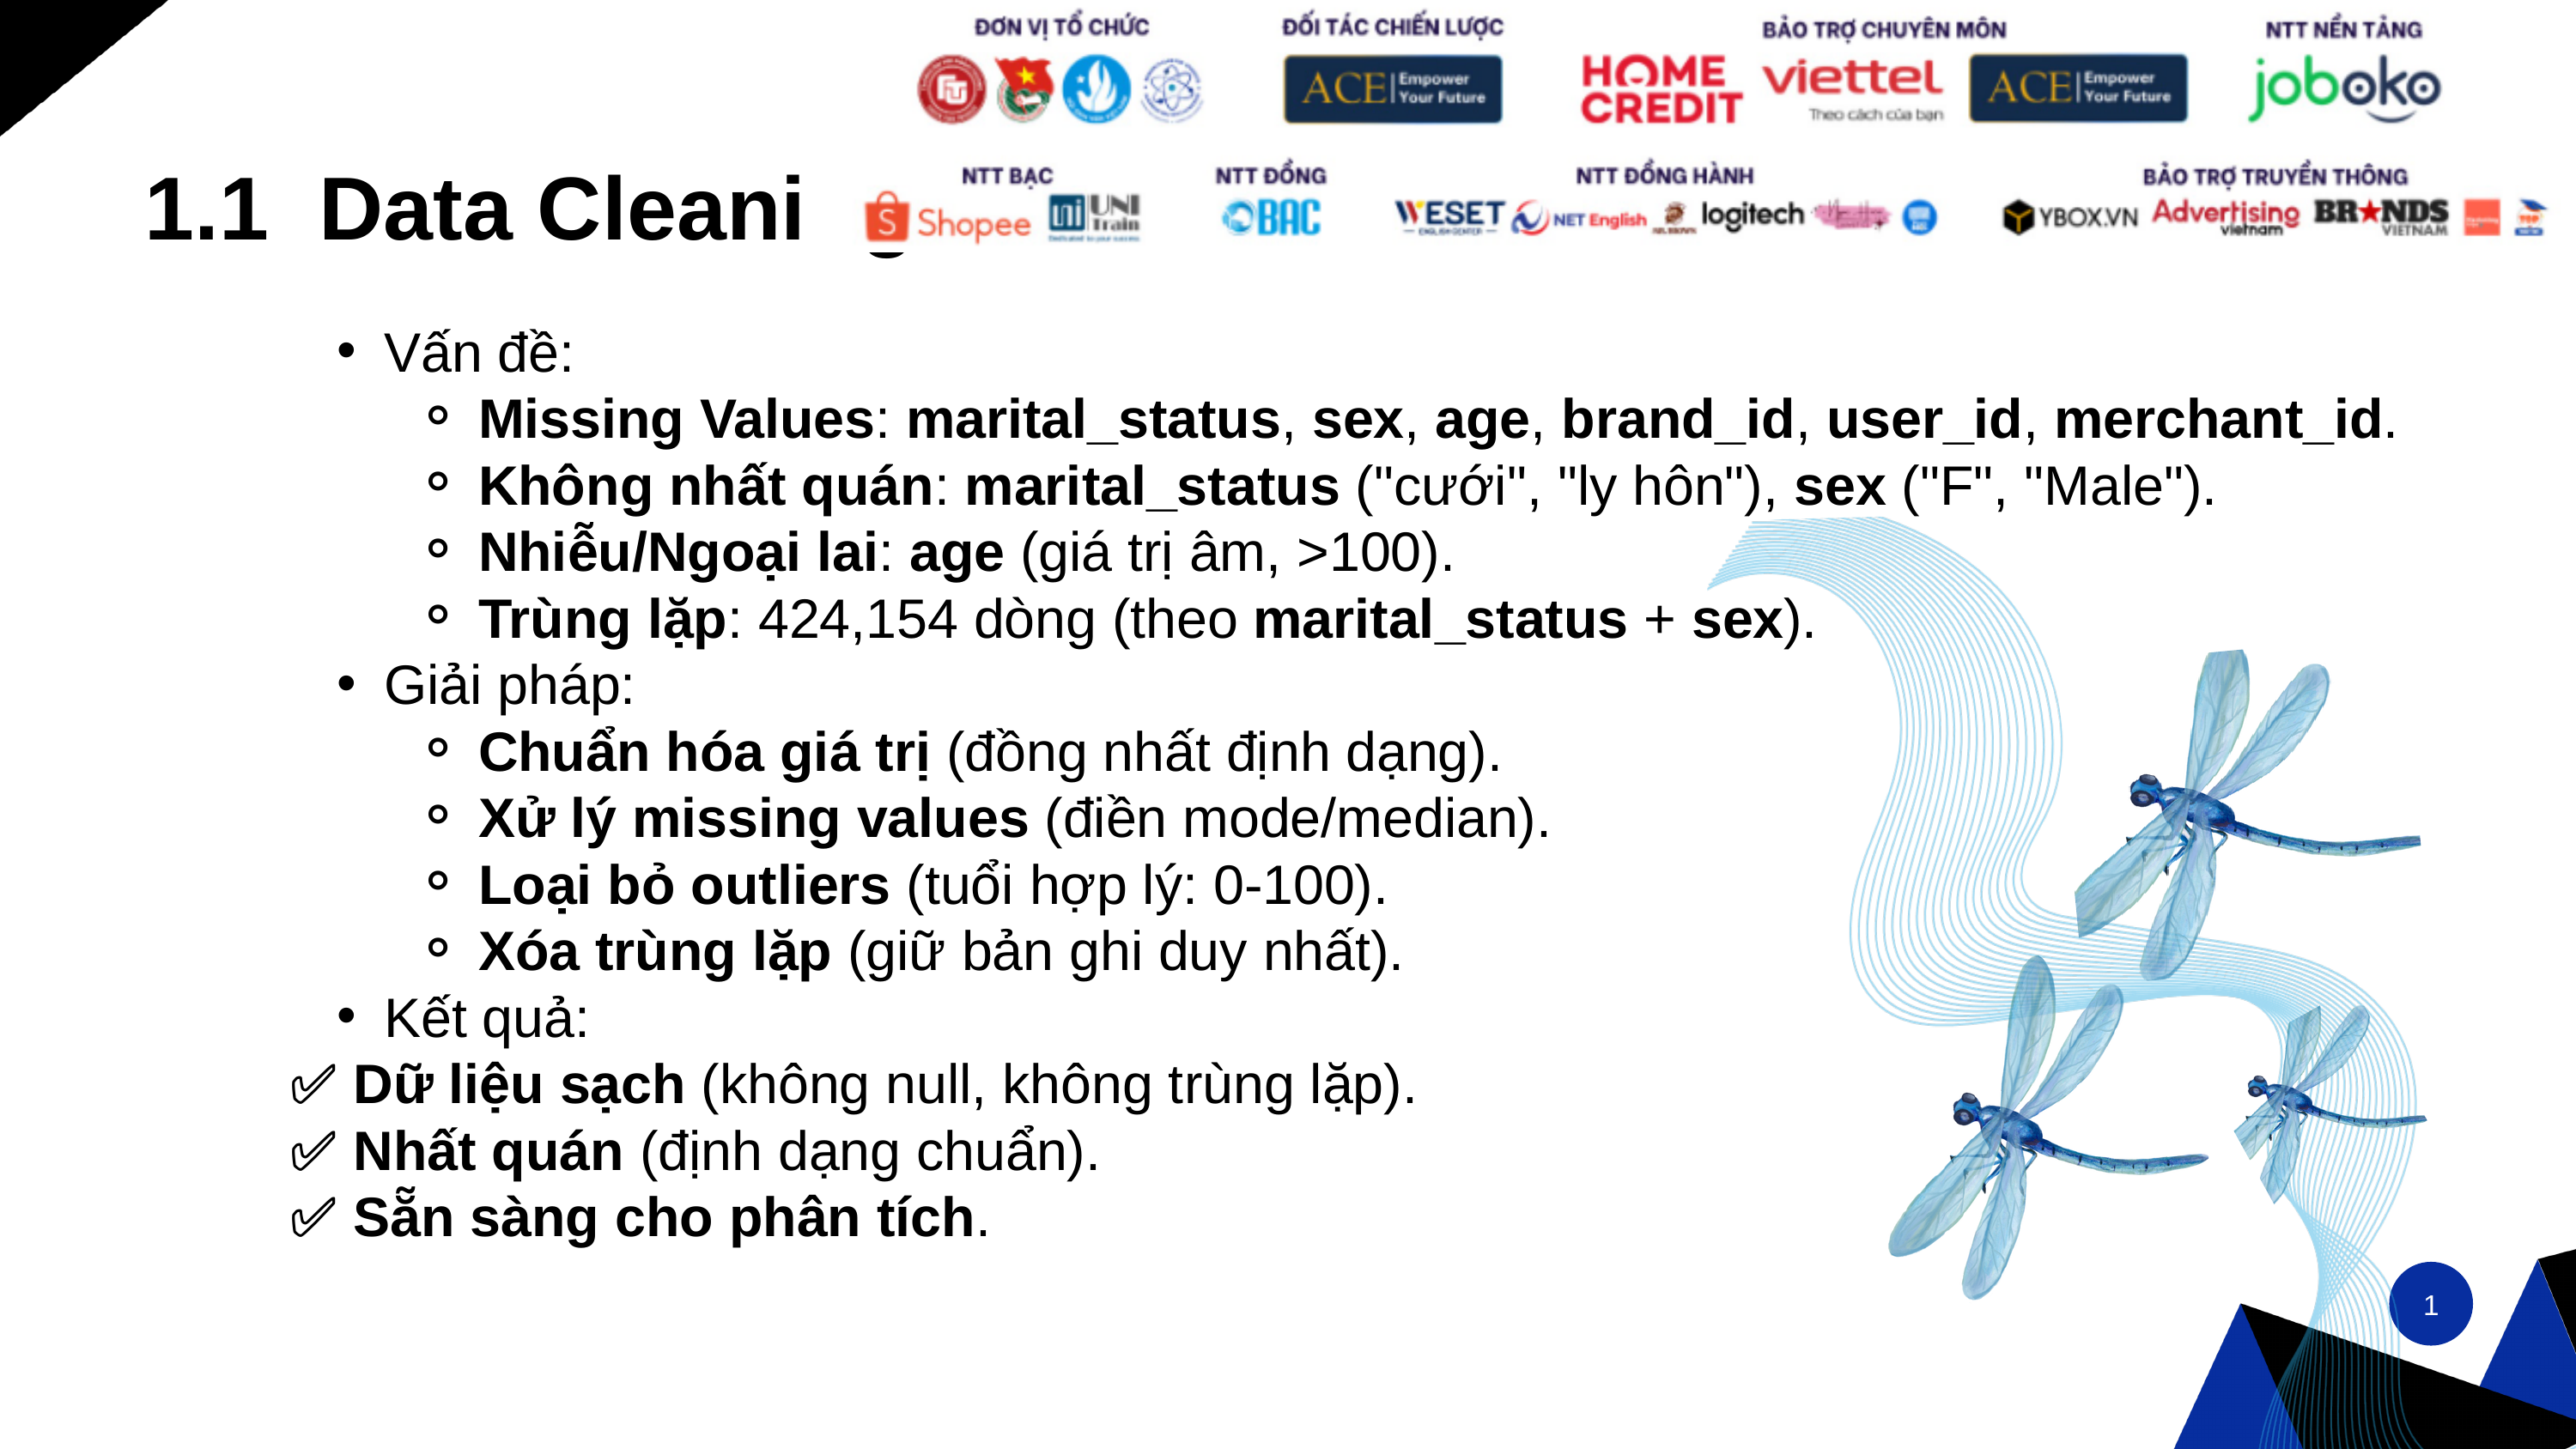

1.1  Data Cleaning
Vấn đề:
Missing Values: marital_status, sex, age, brand_id, user_id, merchant_id.
Không nhất quán: marital_status ("cưới", "ly hôn"), sex ("F", "Male").
Nhiễu/Ngoại lai: age (giá trị âm, >100).
Trùng lặp: 424,154 dòng (theo marital_status + sex).
Giải pháp:
Chuẩn hóa giá trị (đồng nhất định dạng).
Xử lý missing values (điền mode/median).
Loại bỏ outliers (tuổi hợp lý: 0-100).
Xóa trùng lặp (giữ bản ghi duy nhất).
Kết quả:
✅ Dữ liệu sạch (không null, không trùng lặp).
✅ Nhất quán (định dạng chuẩn).
✅ Sẵn sàng cho phân tích.

1